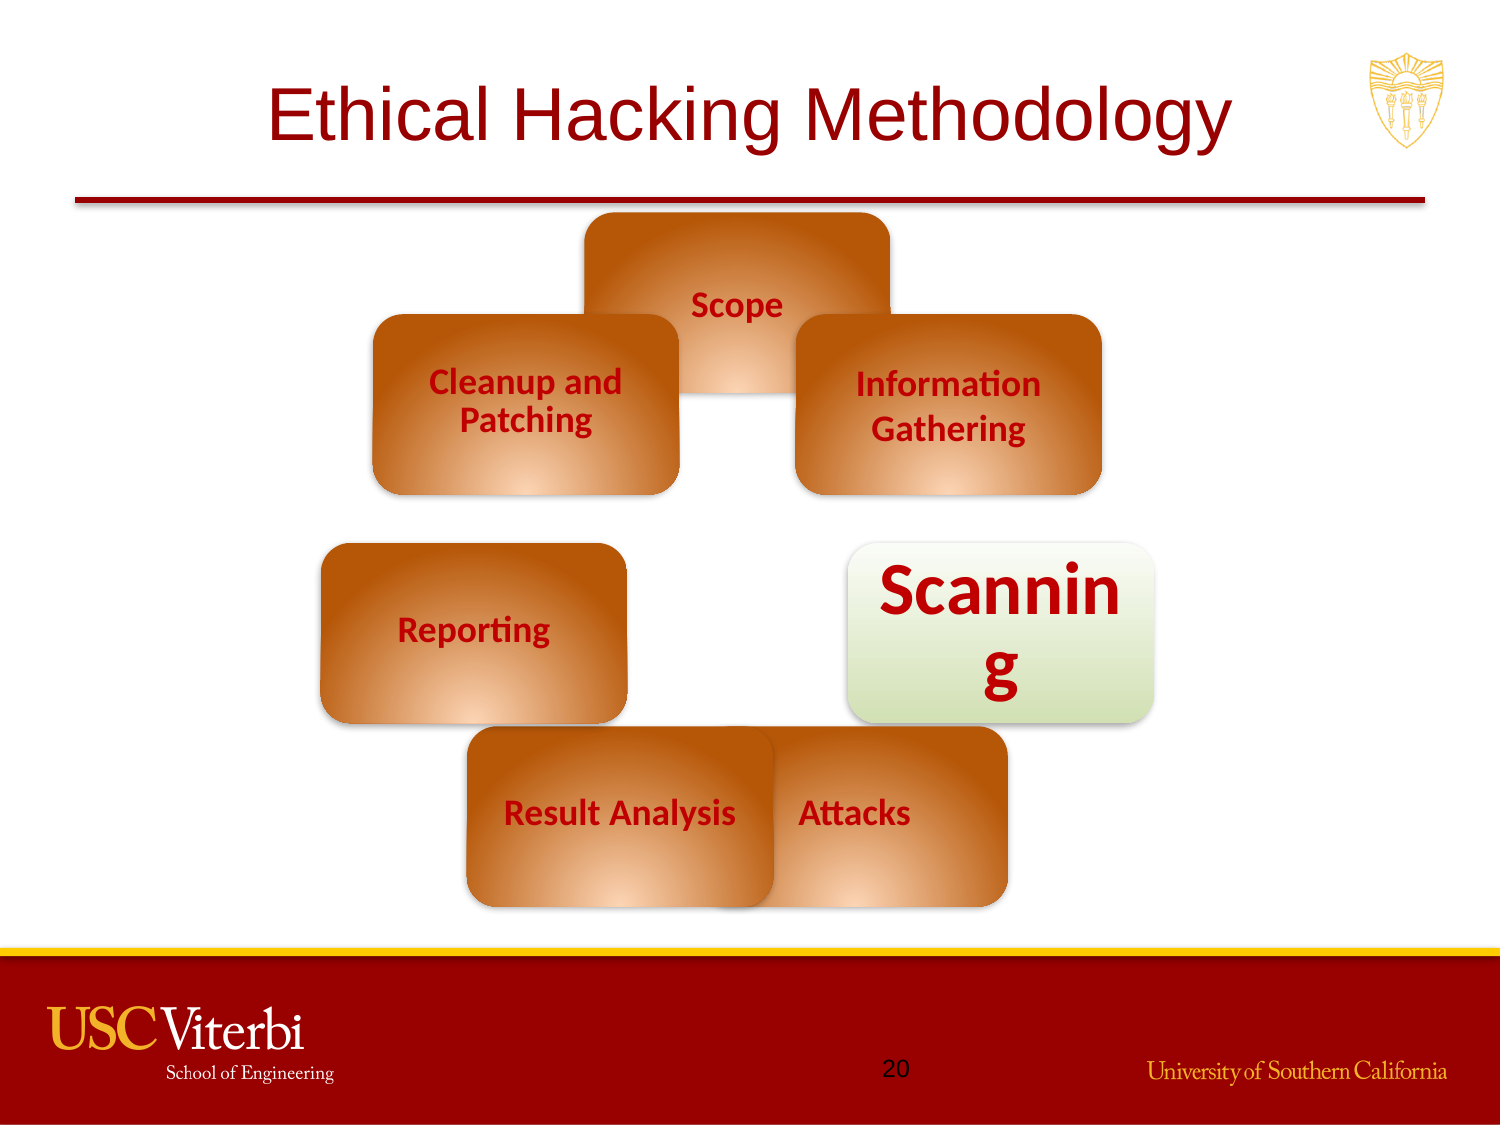

# Ethical Hacking Methodology
Scope
Information Gathering
Scanning
Attacks
Reporting
Result Analysis
Cleanup and Patching
20